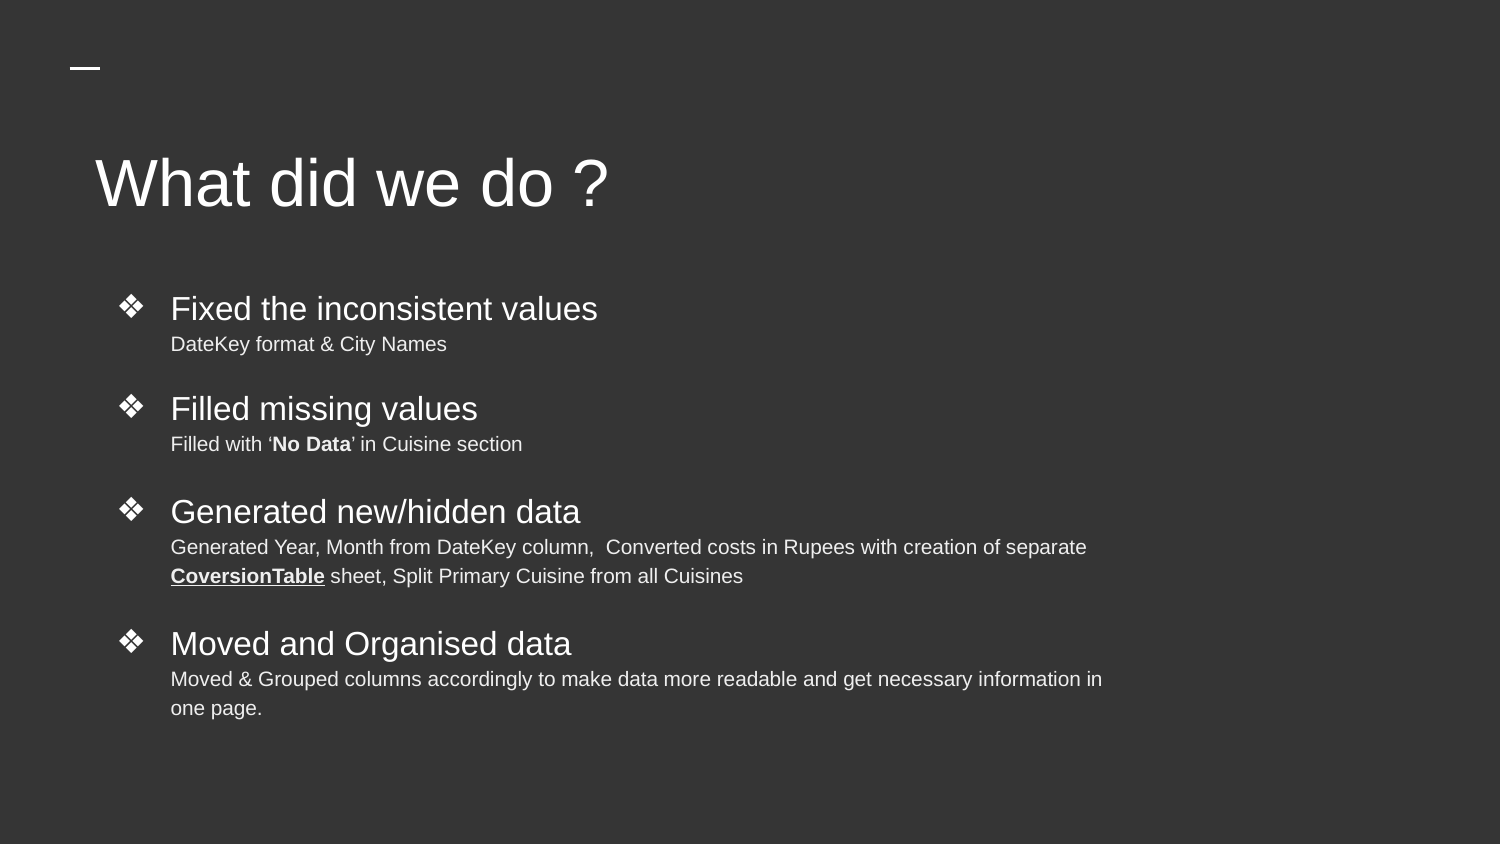

What did we do ?
Fixed the inconsistent values
DateKey format & City Names
Filled missing values
Filled with ‘No Data’ in Cuisine section
Generated new/hidden data
Generated Year, Month from DateKey column,  Converted costs in Rupees with creation of separate CoversionTable sheet, Split Primary Cuisine from all Cuisines
Moved and Organised data
Moved & Grouped columns accordingly to make data more readable and get necessary information in one page.